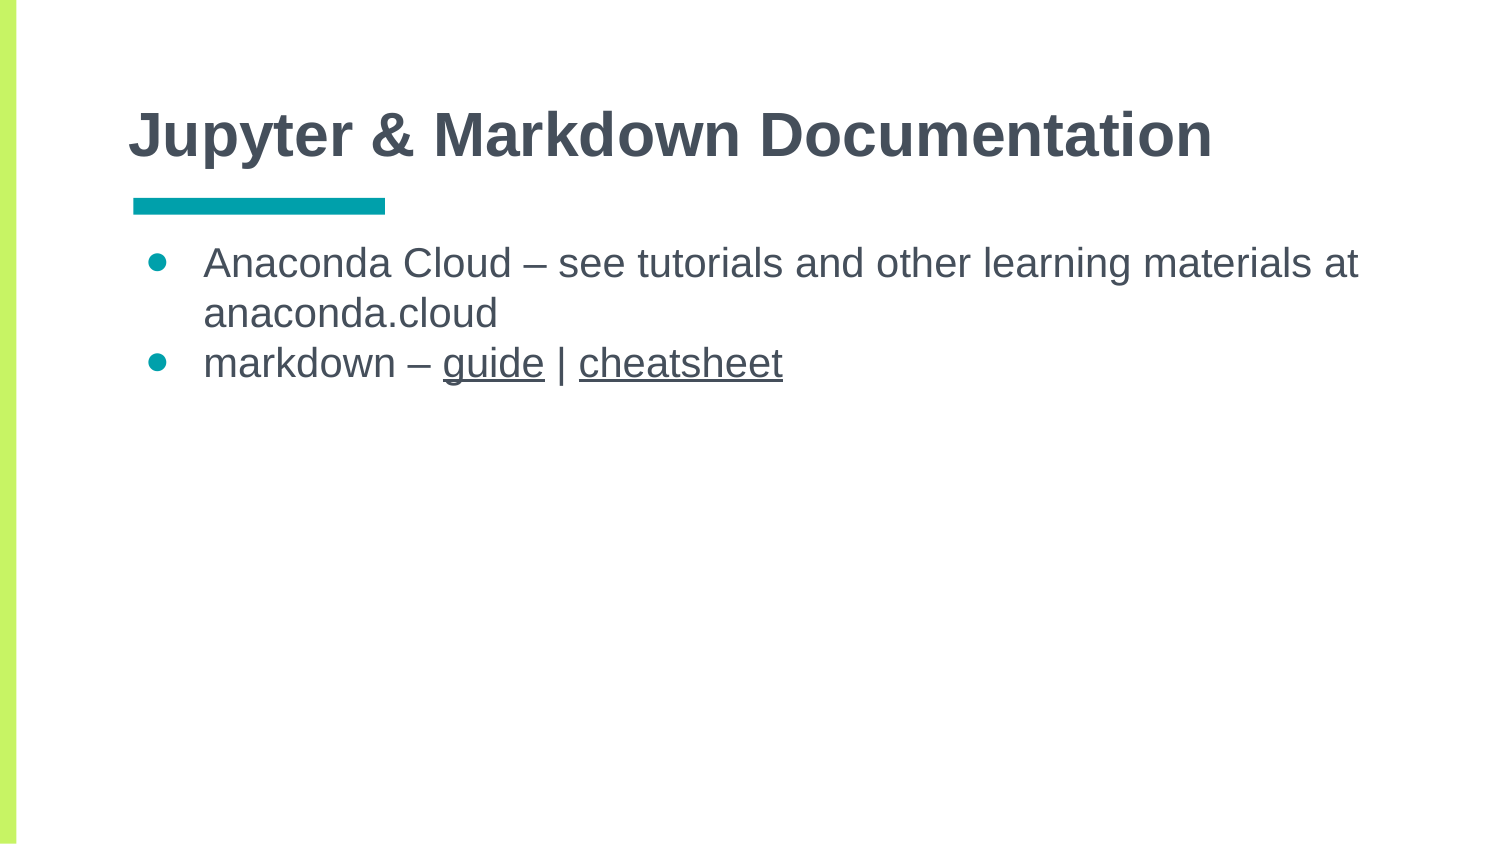

# Jupyter & Markdown Documentation
Anaconda Cloud – see tutorials and other learning materials at anaconda.cloud
markdown – guide | cheatsheet